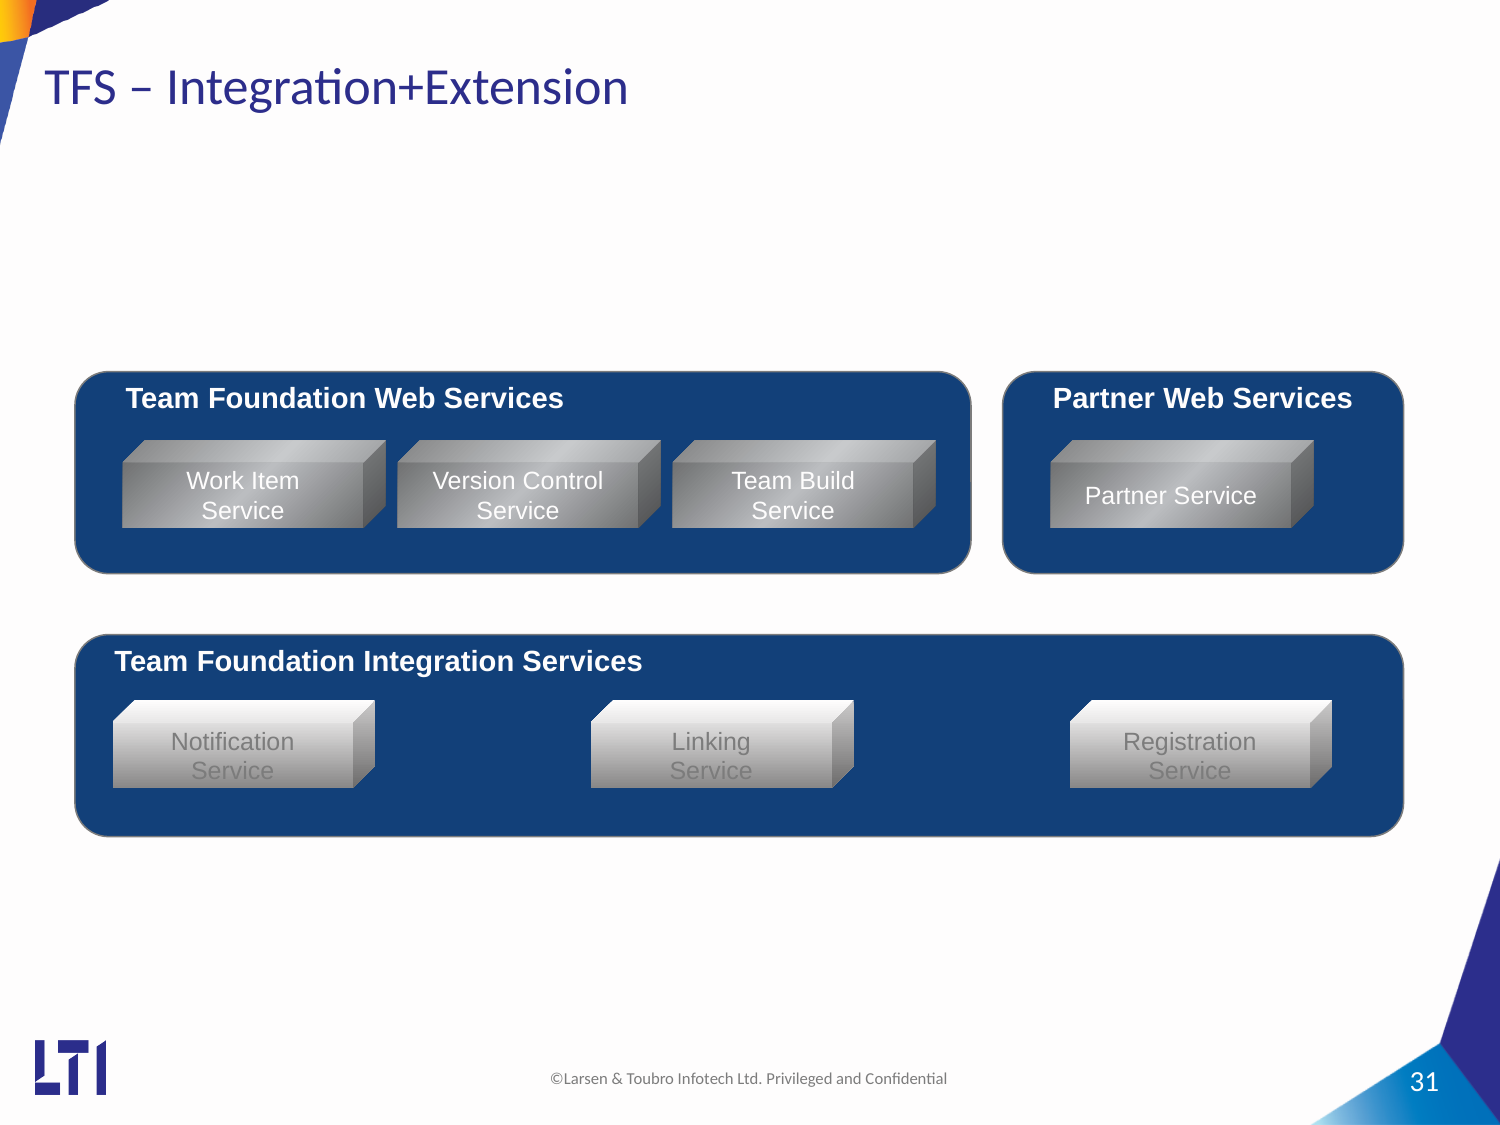

# TFS – Integration+Extension

Team Foundation Web Services
Work Item
Service
Version Control
Service
Team Build
Service

Partner Web Services
Partner Service

Team Foundation Integration Services
Notification
Service
Linking
Service
Registration
Service